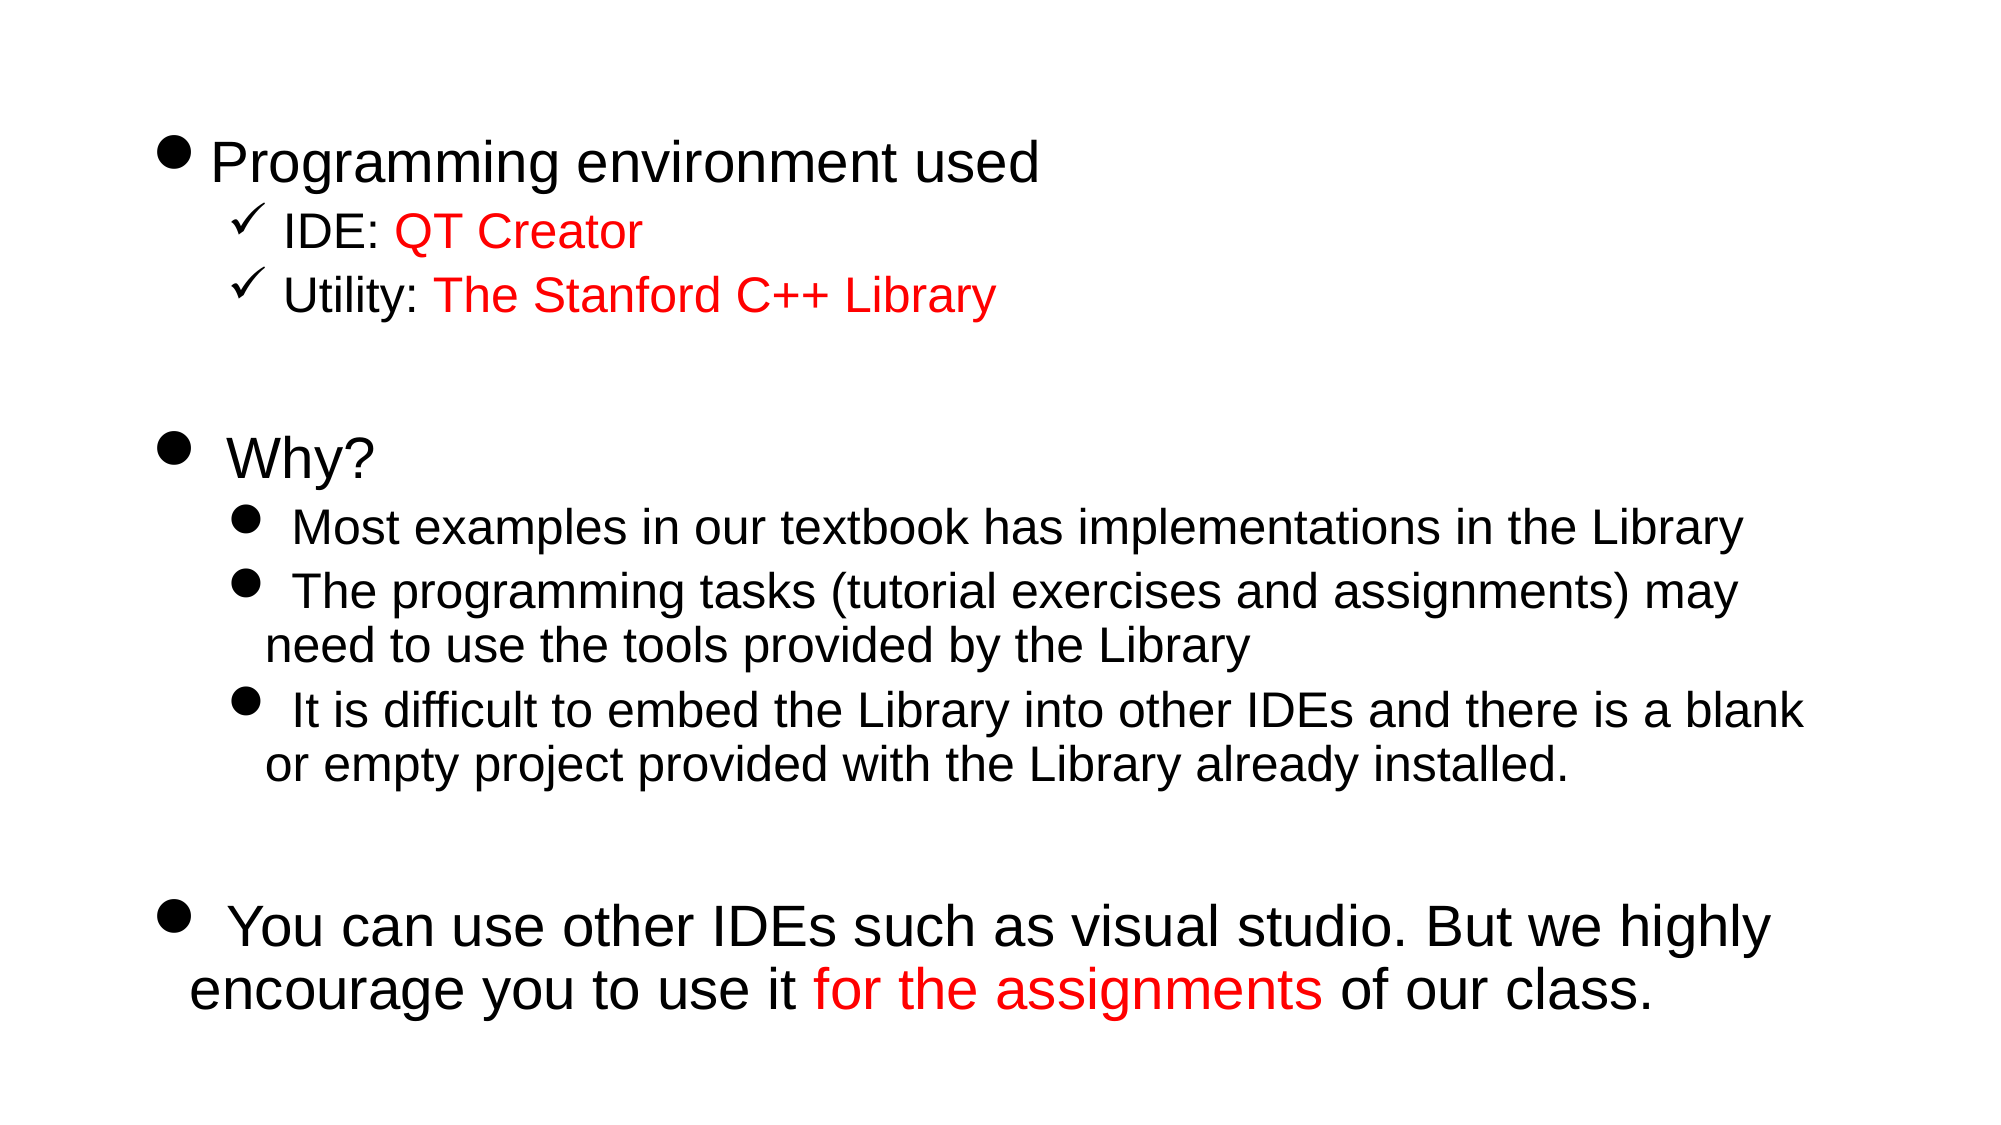

Programming environment used
 IDE: QT Creator
 Utility: The Stanford C++ Library

 Why?
 Most examples in our textbook has implementations in the Library
 The programming tasks (tutorial exercises and assignments) may need to use the tools provided by the Library
 It is difficult to embed the Library into other IDEs and there is a blank or empty project provided with the Library already installed.

 You can use other IDEs such as visual studio. But we highly encourage you to use it for the assignments of our class.